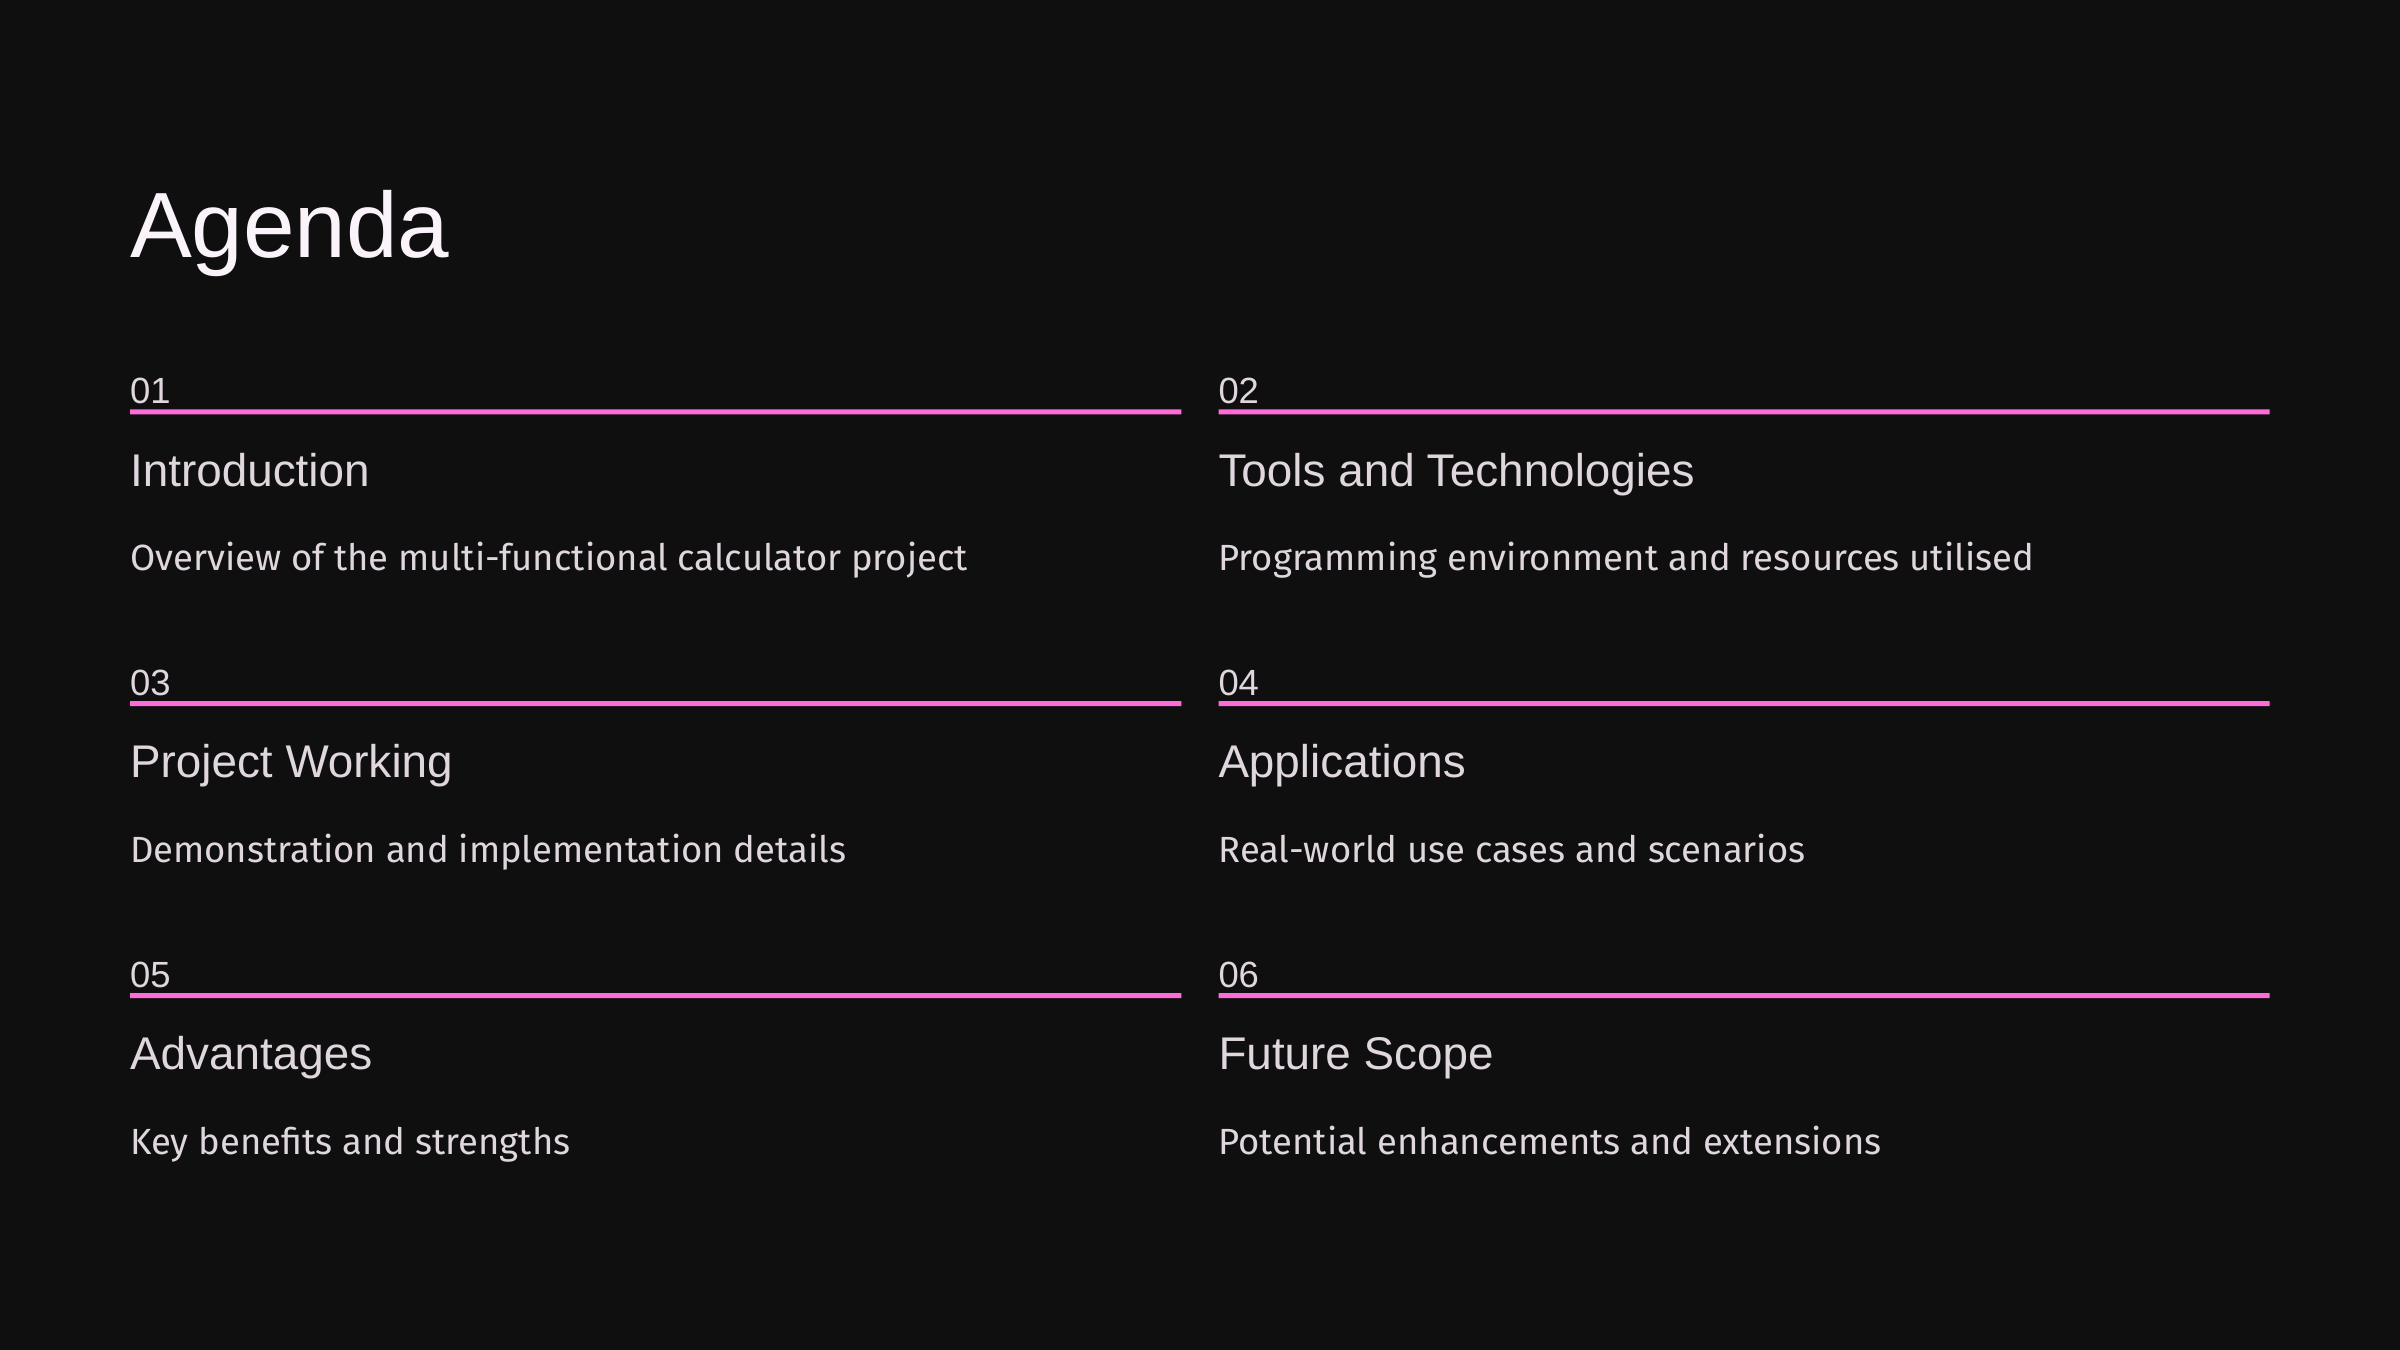

Agenda
01
02

Introduction
Tools and Technologies
Overview of the multi-functional calculator project
Programming environment and resources utilised
03
04

Project Working
Applications
Demonstration and implementation details
Real-world use cases and scenarios
05
06

Advantages
Future Scope
Key benefits and strengths
Potential enhancements and extensions